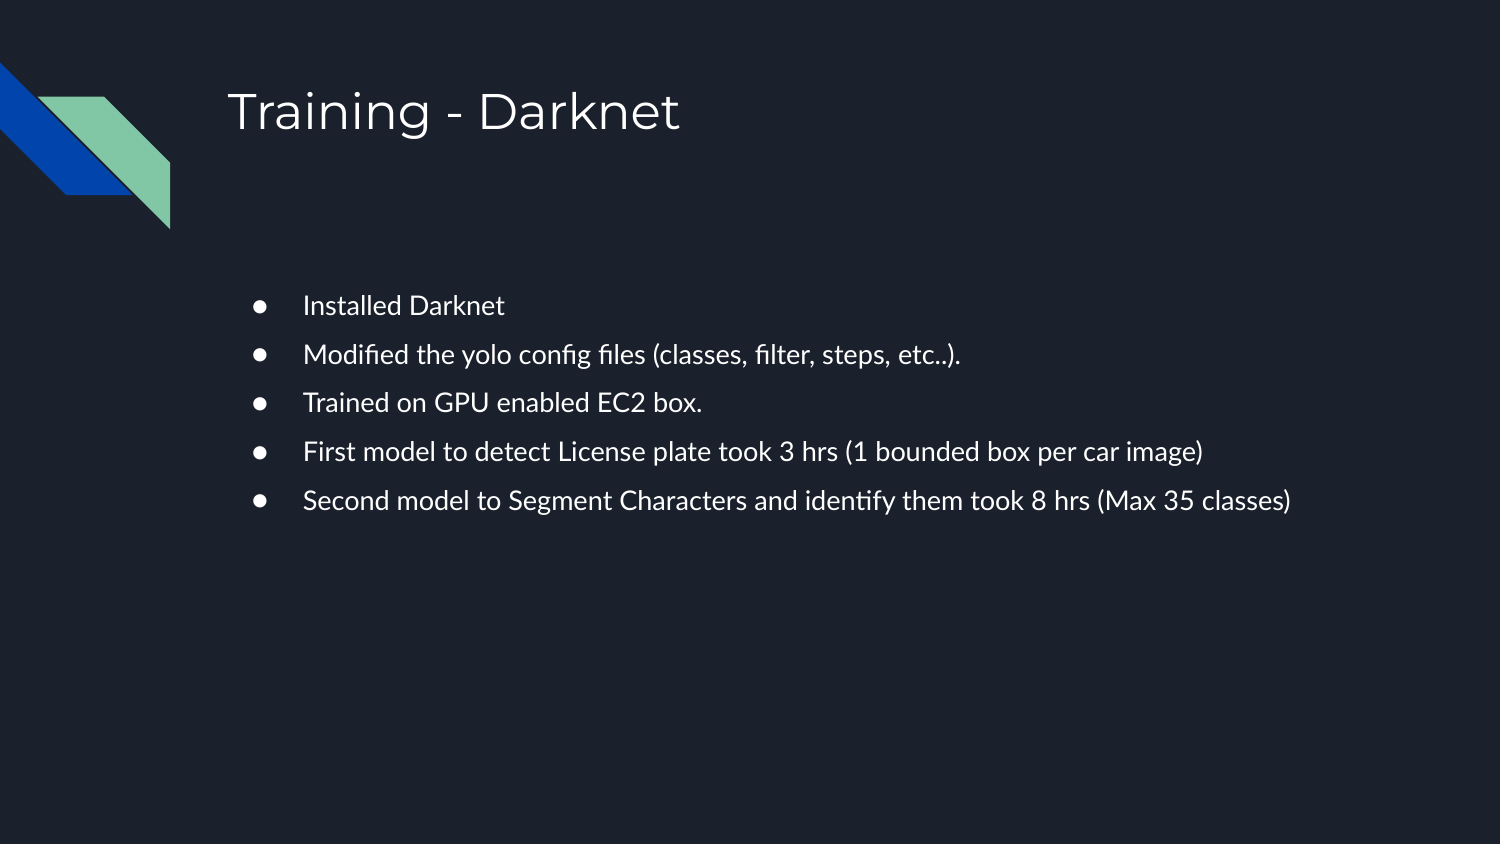

# Training - Darknet
Installed Darknet
Modified the yolo config files (classes, filter, steps, etc..).
Trained on GPU enabled EC2 box.
First model to detect License plate took 3 hrs (1 bounded box per car image)
Second model to Segment Characters and identify them took 8 hrs (Max 35 classes)